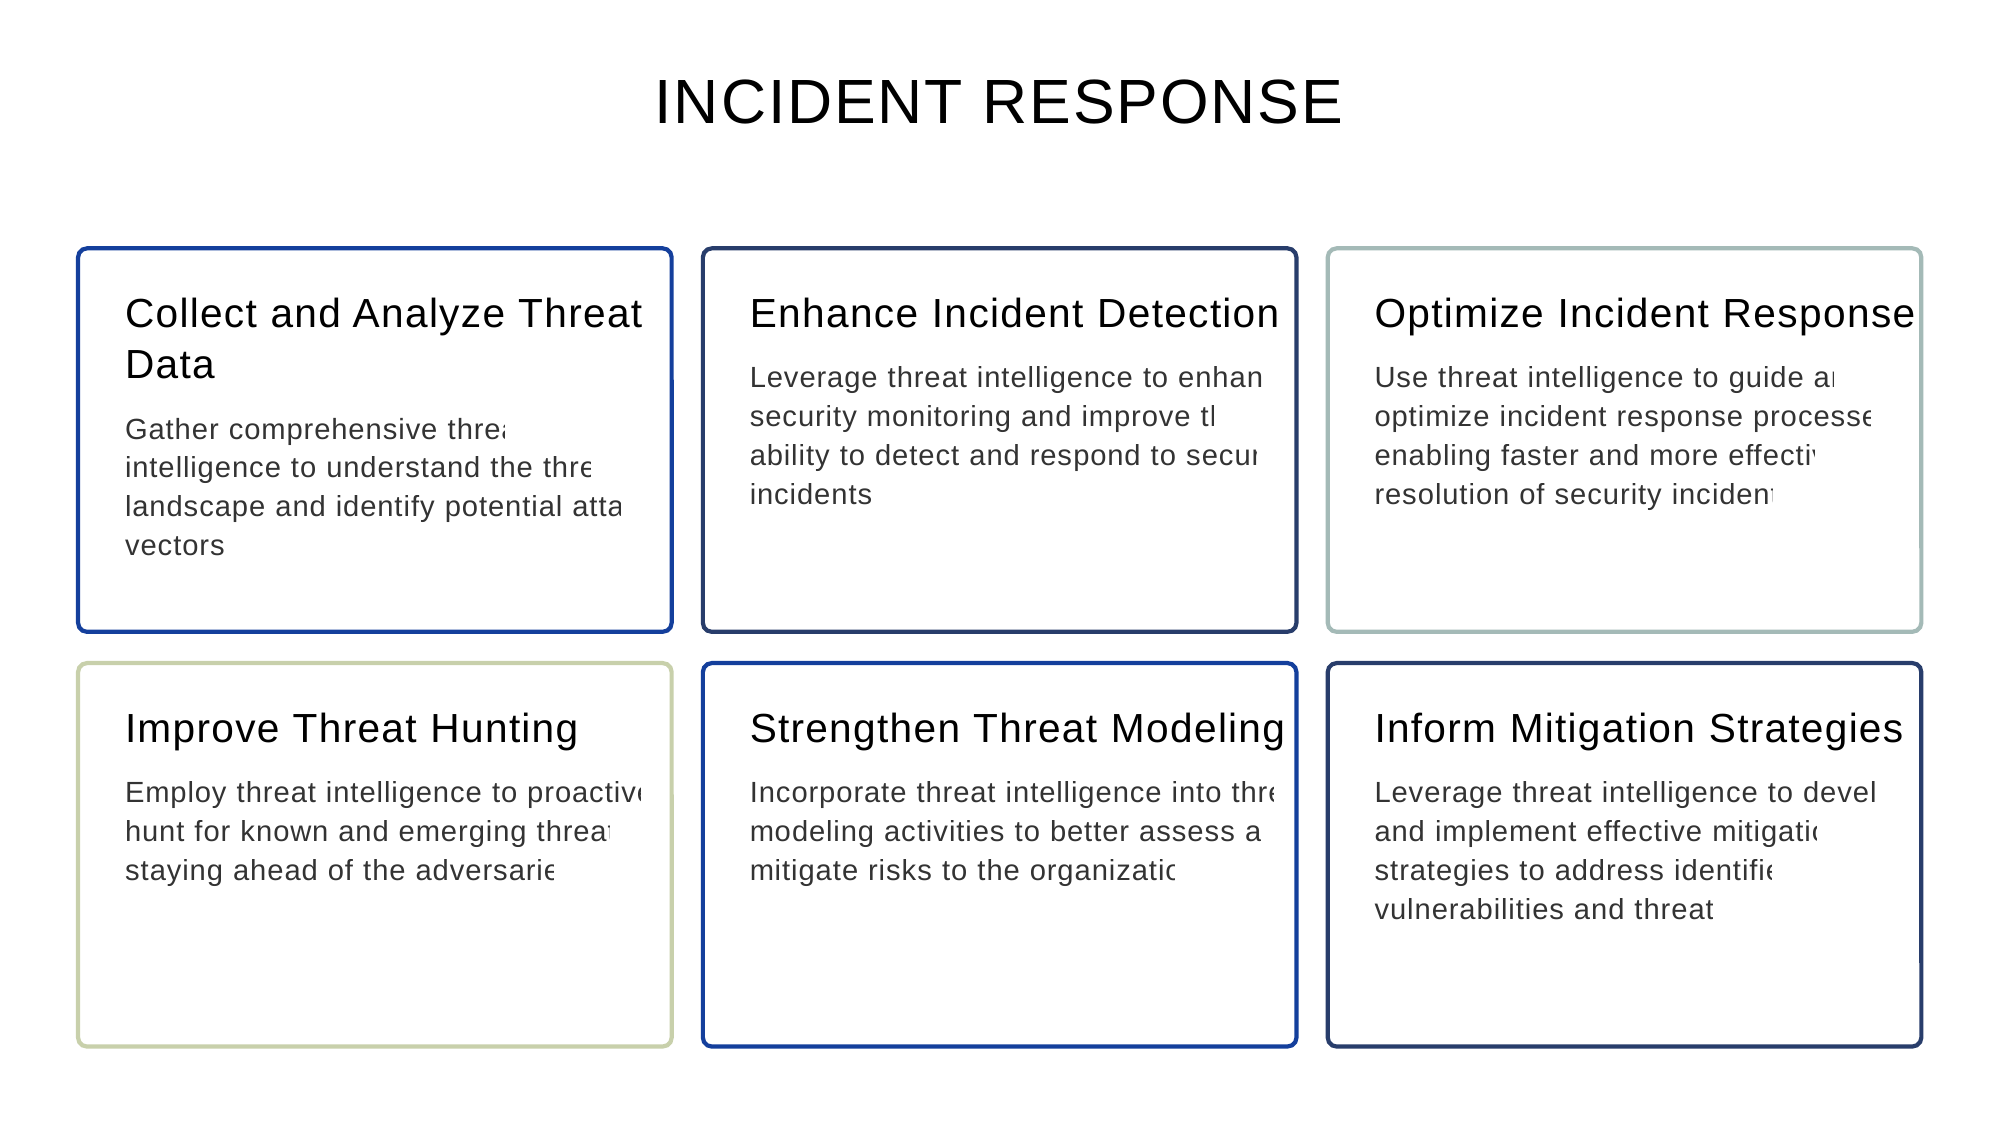

INCIDENT RESPONSE

Collect and Analyze Threat Data
Enhance Incident Detection
Optimize Incident Response
Leverage threat intelligence to enhance security monitoring and improve the ability to detect and respond to security incidents.
Use threat intelligence to guide and optimize incident response processes, enabling faster and more effective resolution of security incidents.
Gather comprehensive threat intelligence to understand the threat landscape and identify potential attack vectors.

Improve Threat Hunting
Strengthen Threat Modeling
Inform Mitigation Strategies
Employ threat intelligence to proactively hunt for known and emerging threats, staying ahead of the adversaries.
Incorporate threat intelligence into threat modeling activities to better assess and mitigate risks to the organization.
Leverage threat intelligence to develop and implement effective mitigation strategies to address identified vulnerabilities and threats.